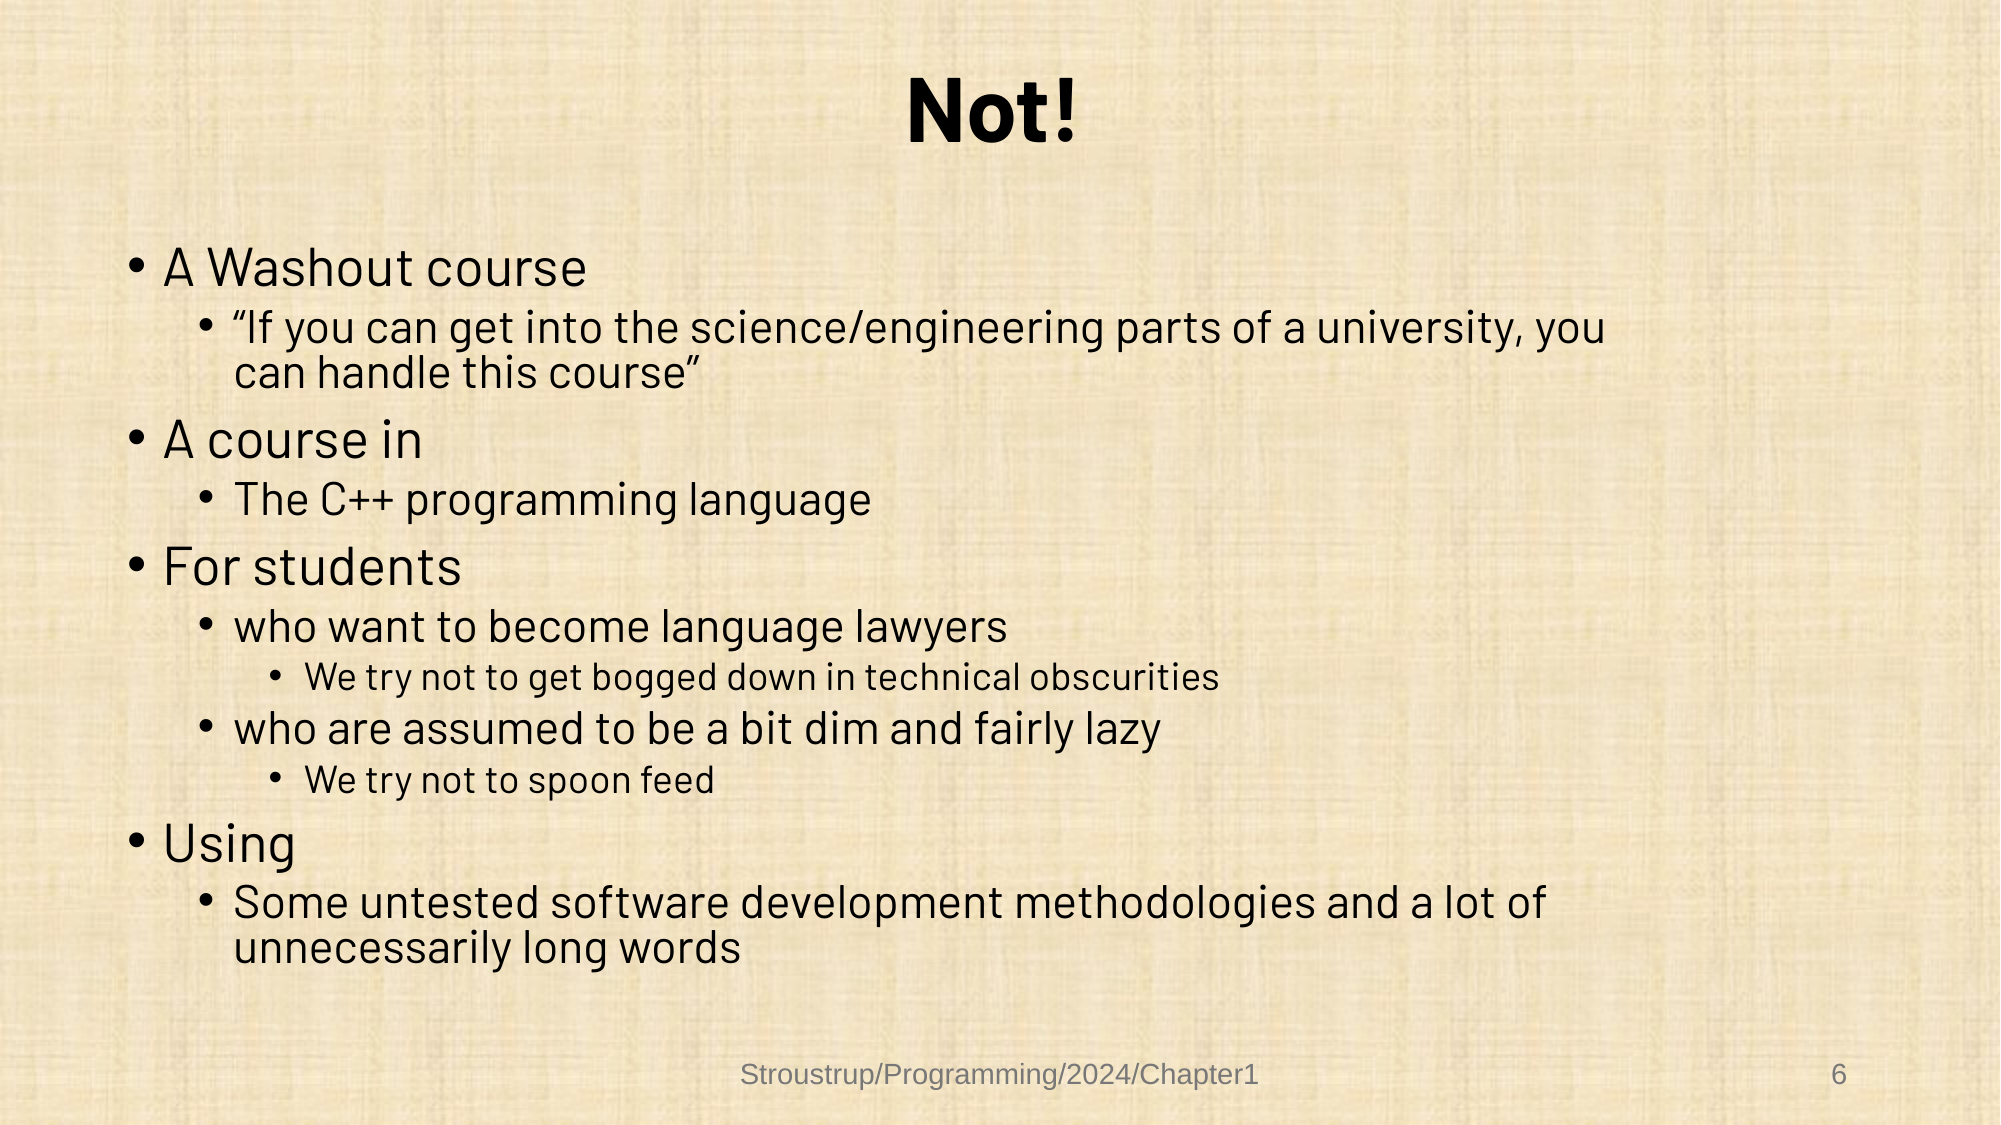

# Not!
A Washout course
“If you can get into the science/engineering parts of a university, you can handle this course”
A course in
The C++ programming language
For students
who want to become language lawyers
We try not to get bogged down in technical obscurities
who are assumed to be a bit dim and fairly lazy
We try not to spoon feed
Using
Some untested software development methodologies and a lot of unnecessarily long words
Stroustrup/Programming/2024/Chapter1
6